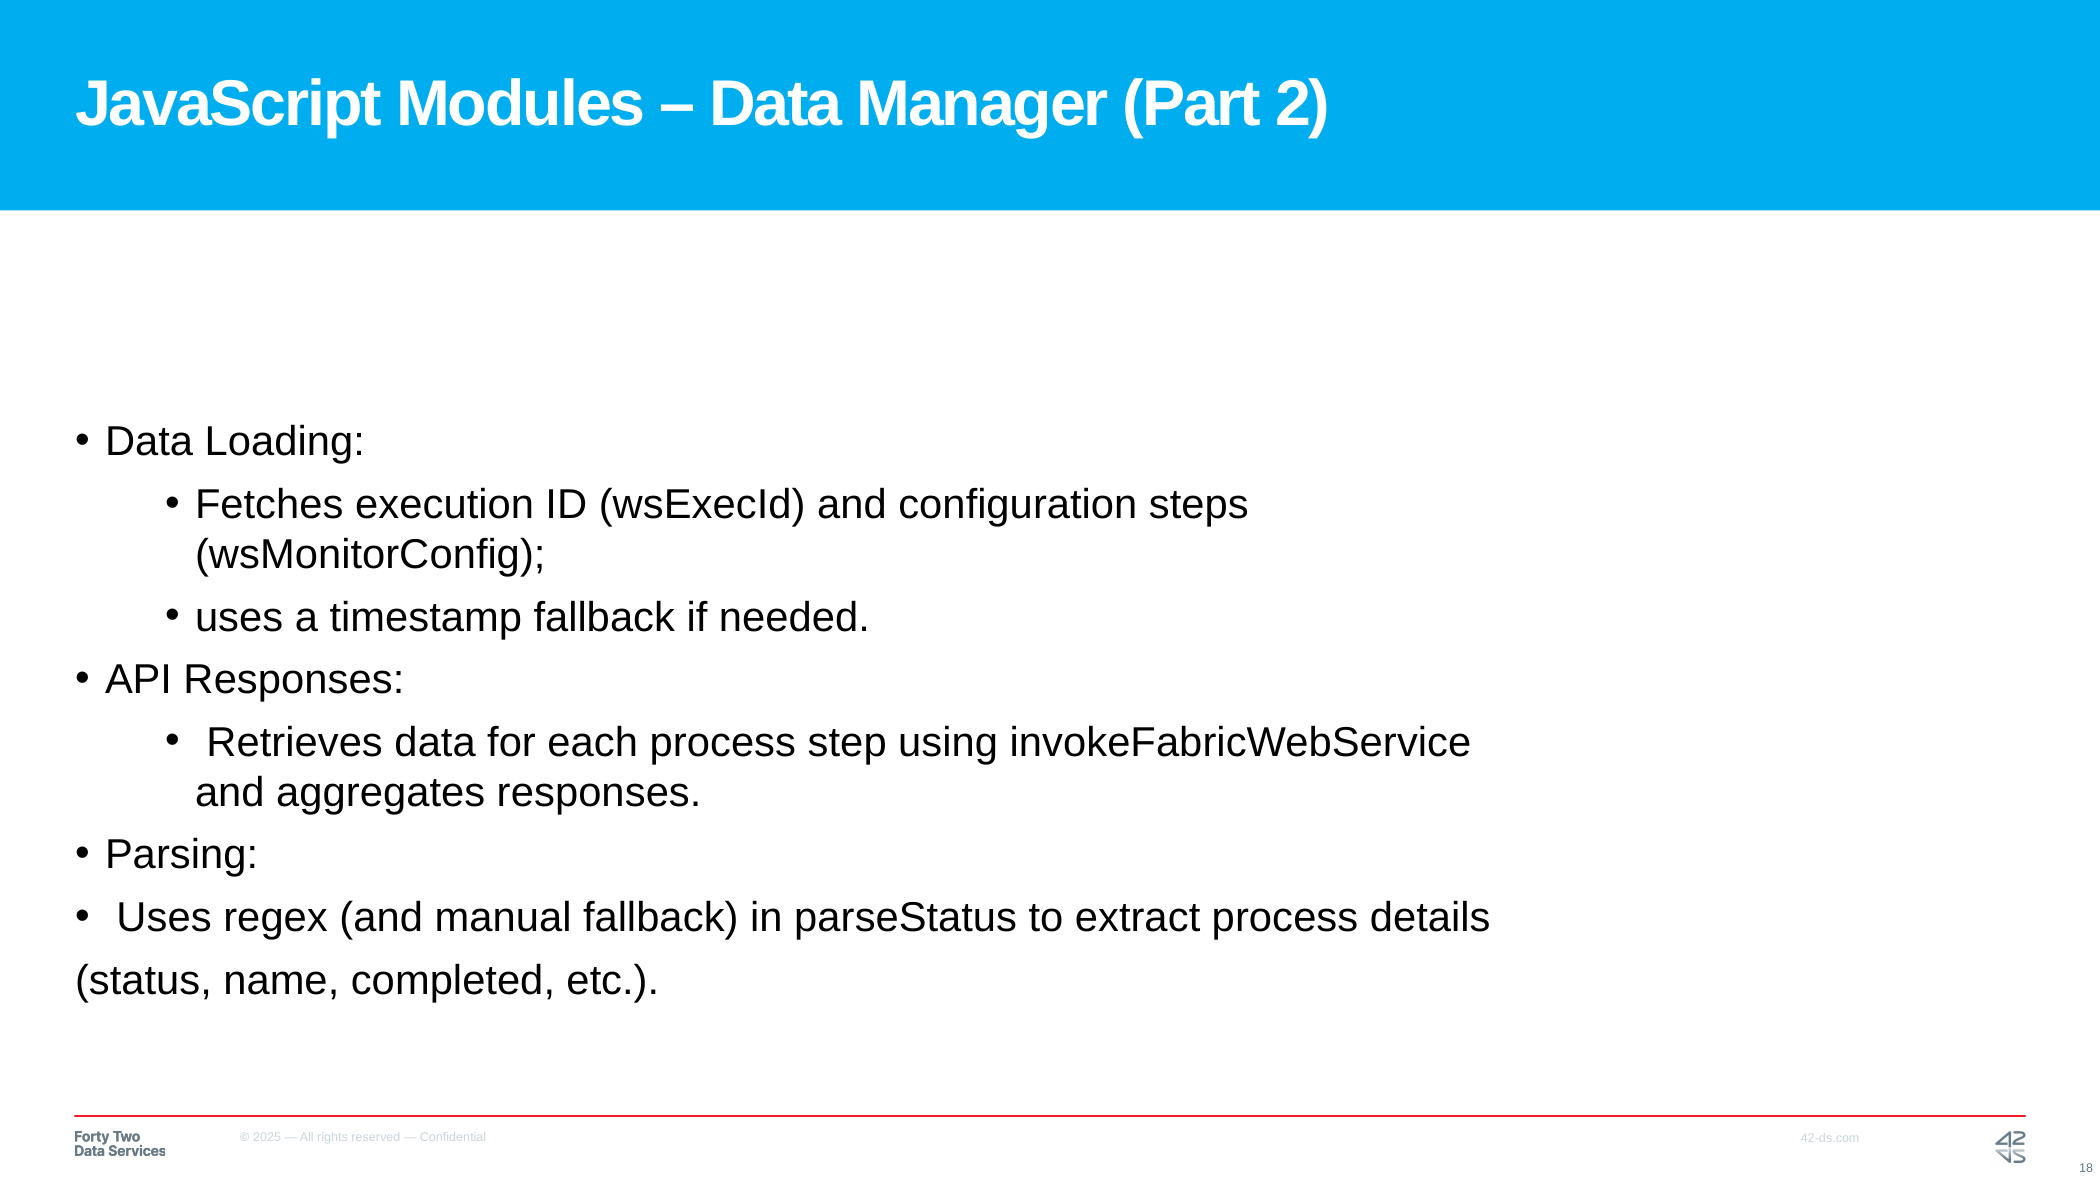

# JavaScript Modules – Data Manager (Part 2)

Data Loading:
Fetches execution ID (wsExecId) and configuration steps (wsMonitorConfig);
uses a timestamp fallback if needed.
API Responses:
 Retrieves data for each process step using invokeFabricWebService and aggregates responses.
Parsing:
 Uses regex (and manual fallback) in parseStatus to extract process details
(status, name, completed, etc.).
18